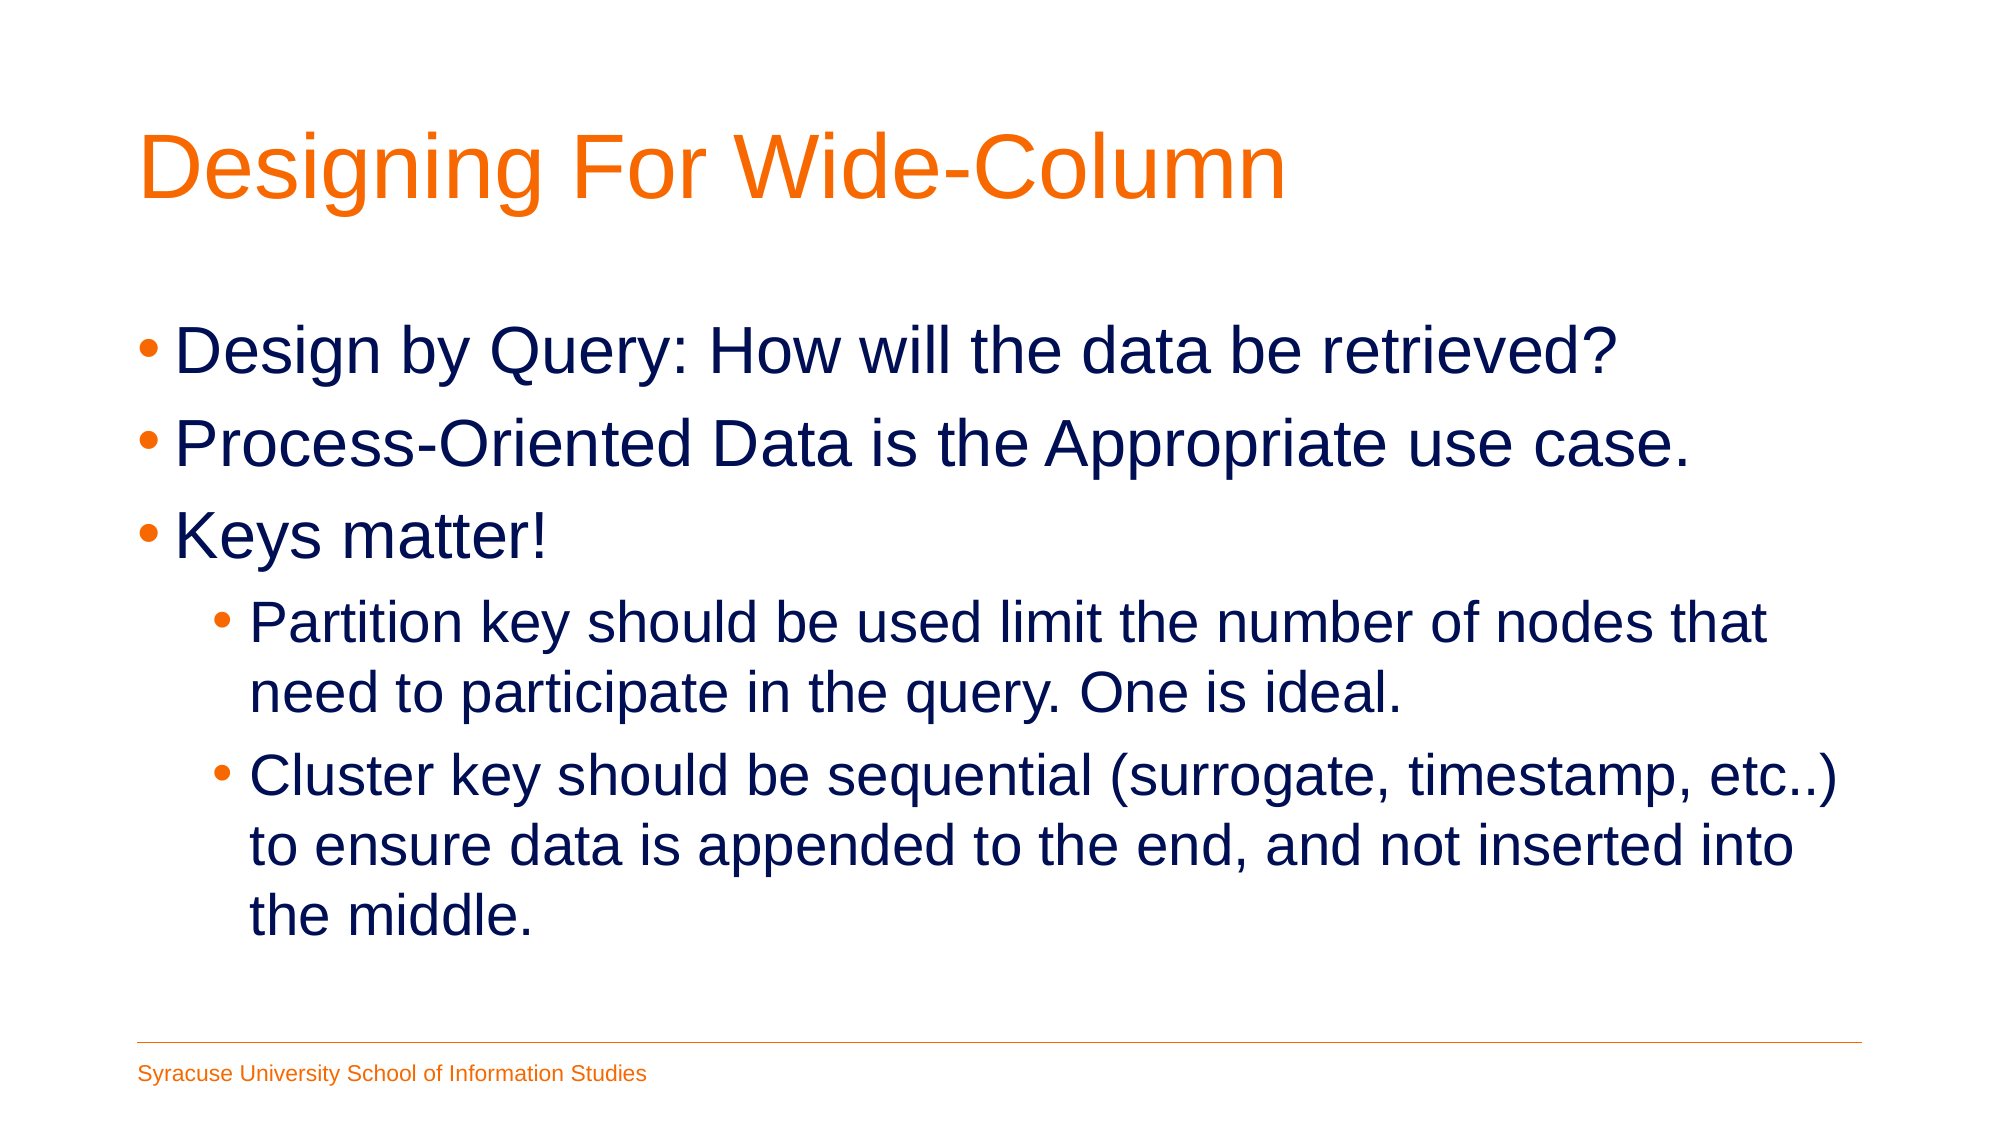

# Designing For Wide-Column
Design by Query: How will the data be retrieved?
Process-Oriented Data is the Appropriate use case.
Keys matter!
Partition key should be used limit the number of nodes that need to participate in the query. One is ideal.
Cluster key should be sequential (surrogate, timestamp, etc..) to ensure data is appended to the end, and not inserted into the middle.